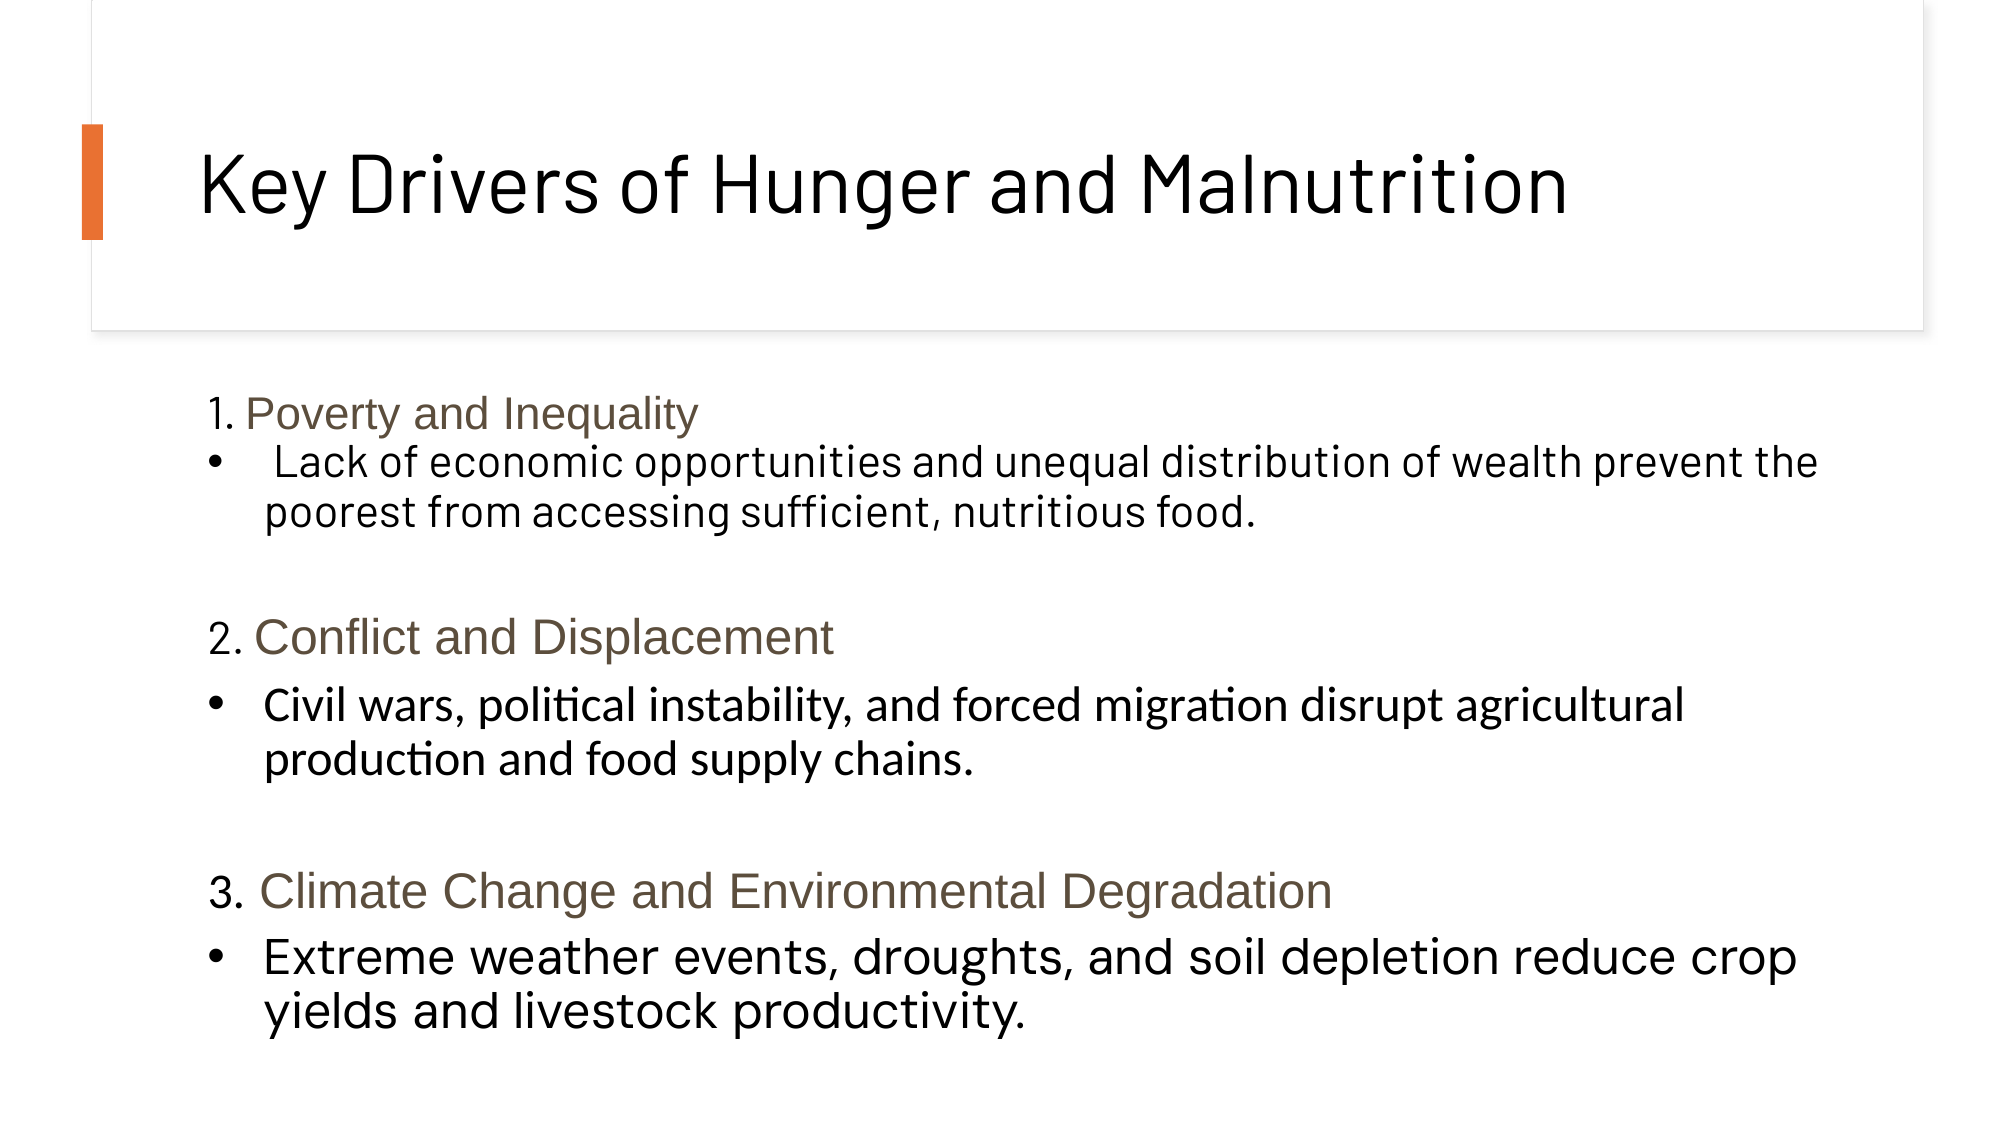

Key Drivers of Hunger and Malnutrition

 1. Poverty and Inequality
 Lack of economic opportunities and unequal distribution of wealth prevent the poorest from accessing sufficient, nutritious food.

2. Conflict and Displacement
Civil wars, political instability, and forced migration disrupt agricultural production and food supply chains.

3. Climate Change and Environmental Degradation
Extreme weather events, droughts, and soil depletion reduce crop yields and livestock productivity.